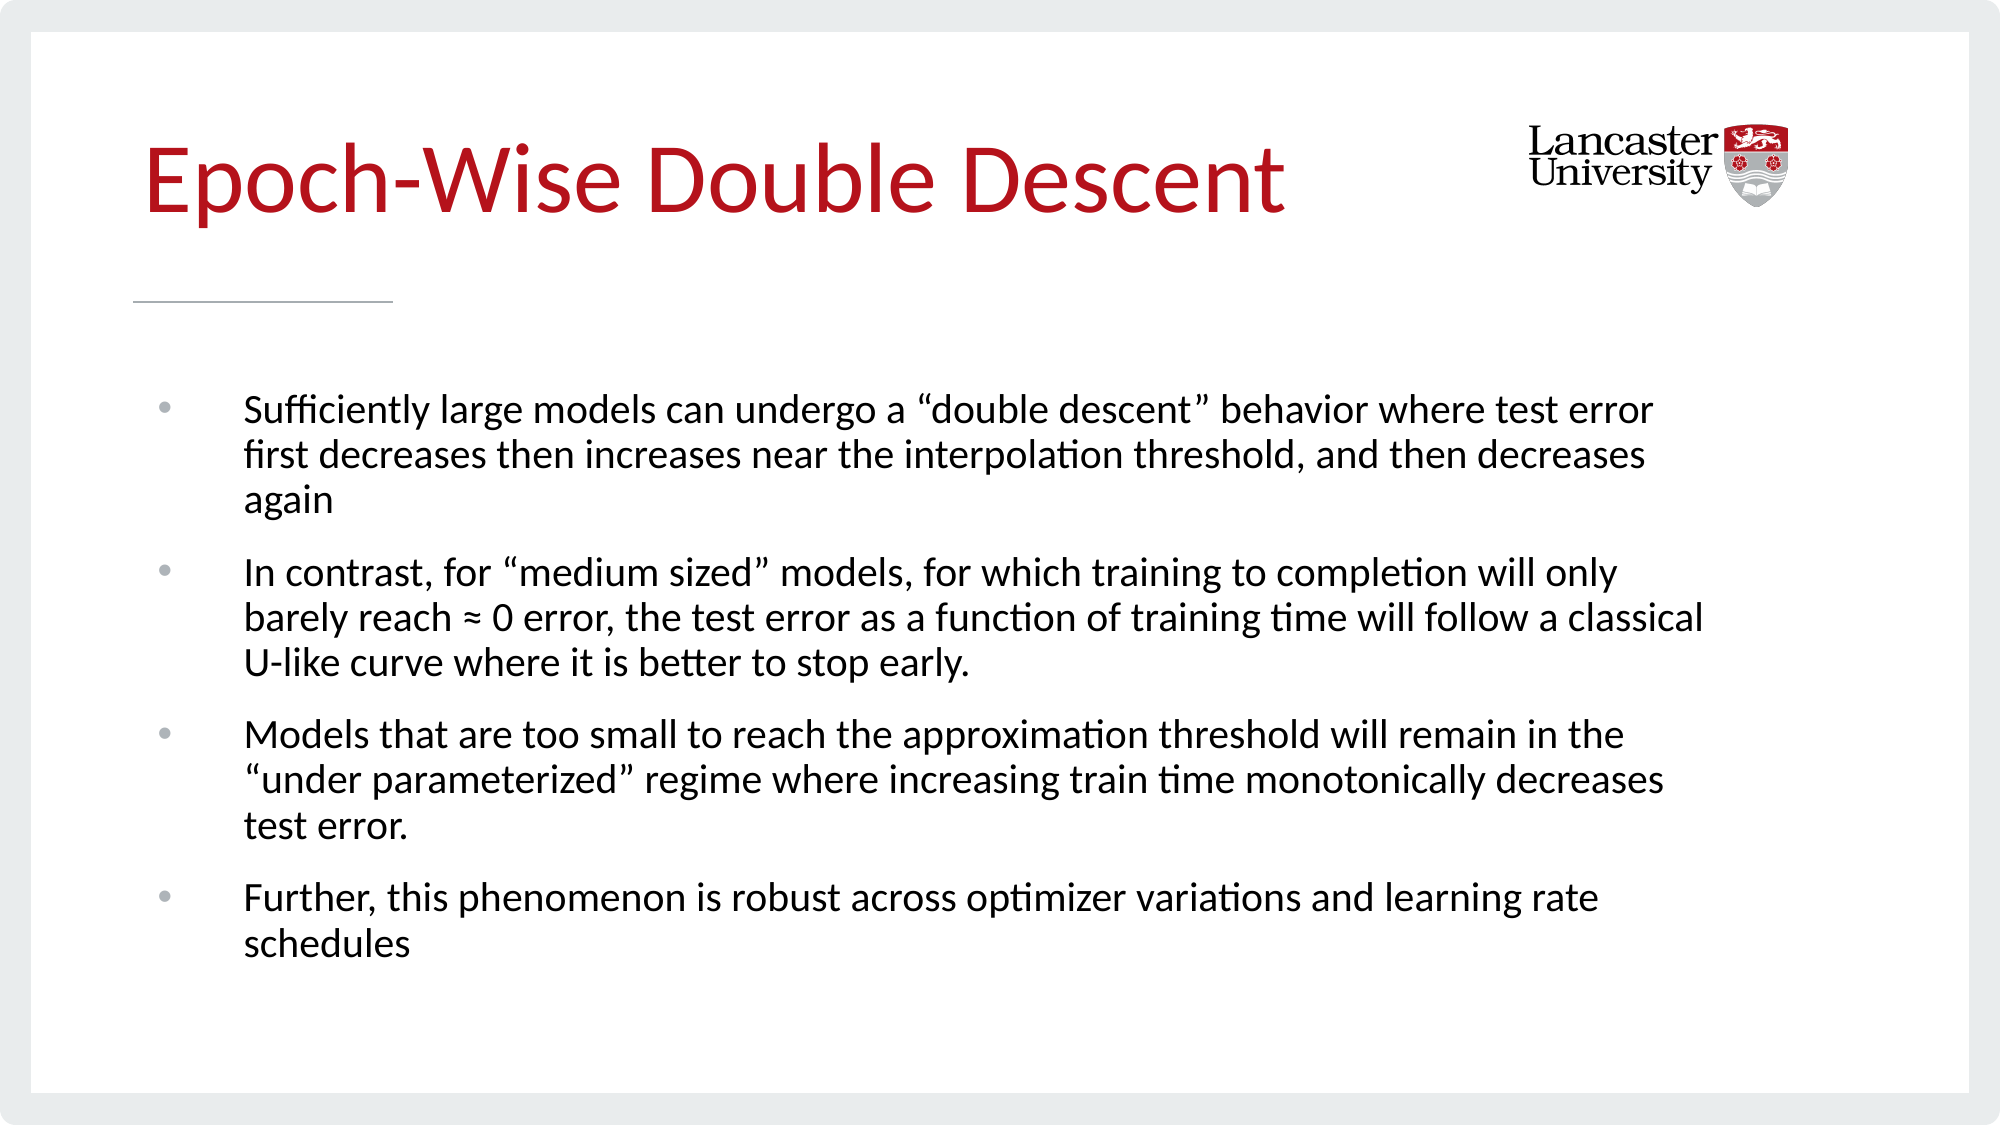

# Epoch-Wise Double Descent
Sufficiently large models can undergo a “double descent” behavior where test error first decreases then increases near the interpolation threshold, and then decreases again
In contrast, for “medium sized” models, for which training to completion will only barely reach ≈ 0 error, the test error as a function of training time will follow a classical U-like curve where it is better to stop early.
Models that are too small to reach the approximation threshold will remain in the “under parameterized” regime where increasing train time monotonically decreases test error.
Further, this phenomenon is robust across optimizer variations and learning rate schedules